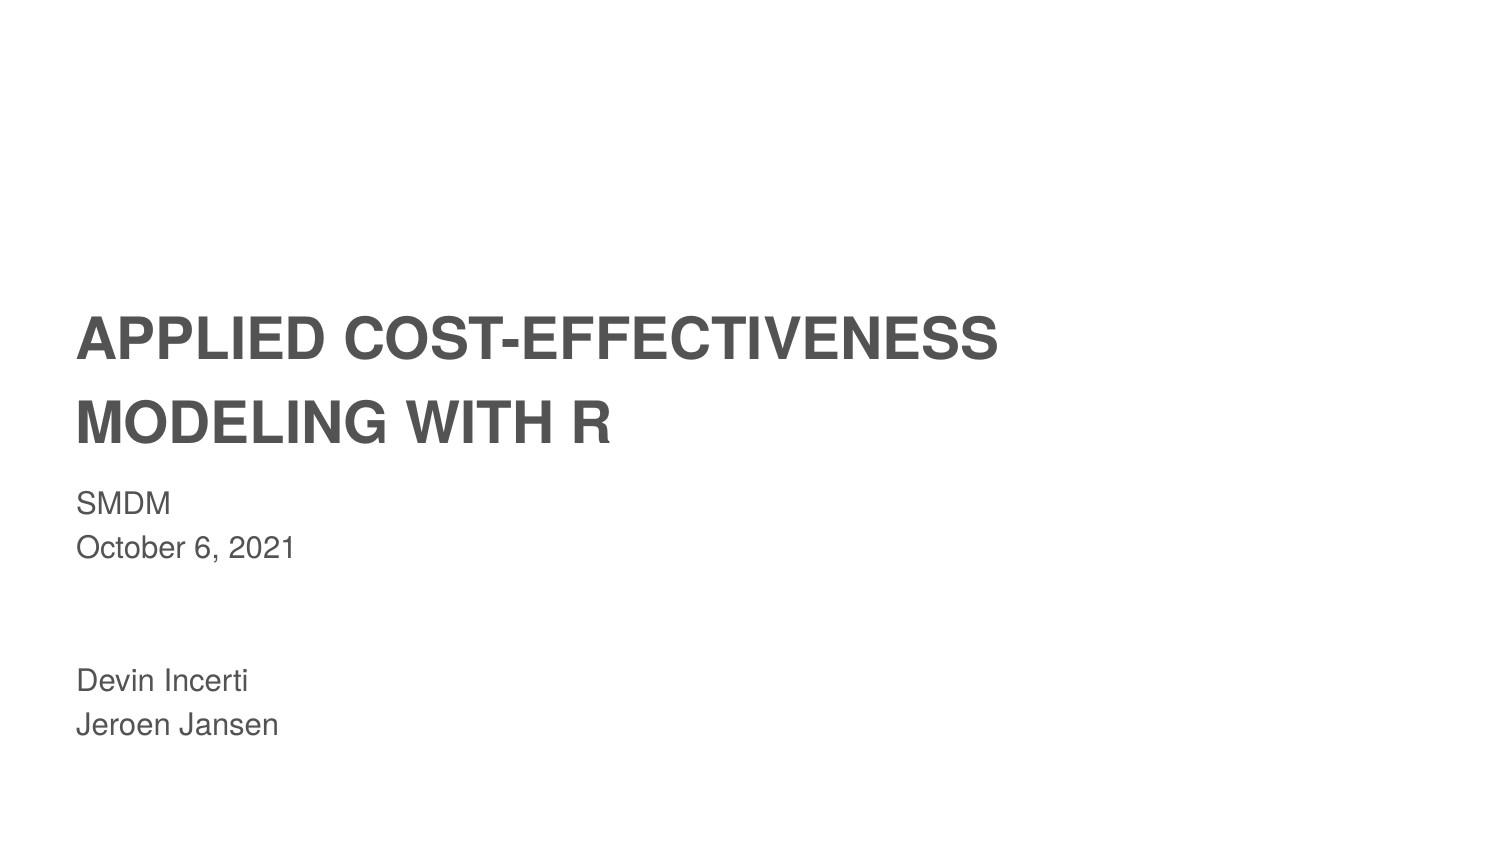

# APPLIED COST-EFFECTIVENESS MODELING WITH R
SMDM
October 6, 2021

Devin Incerti
Jeroen Jansen